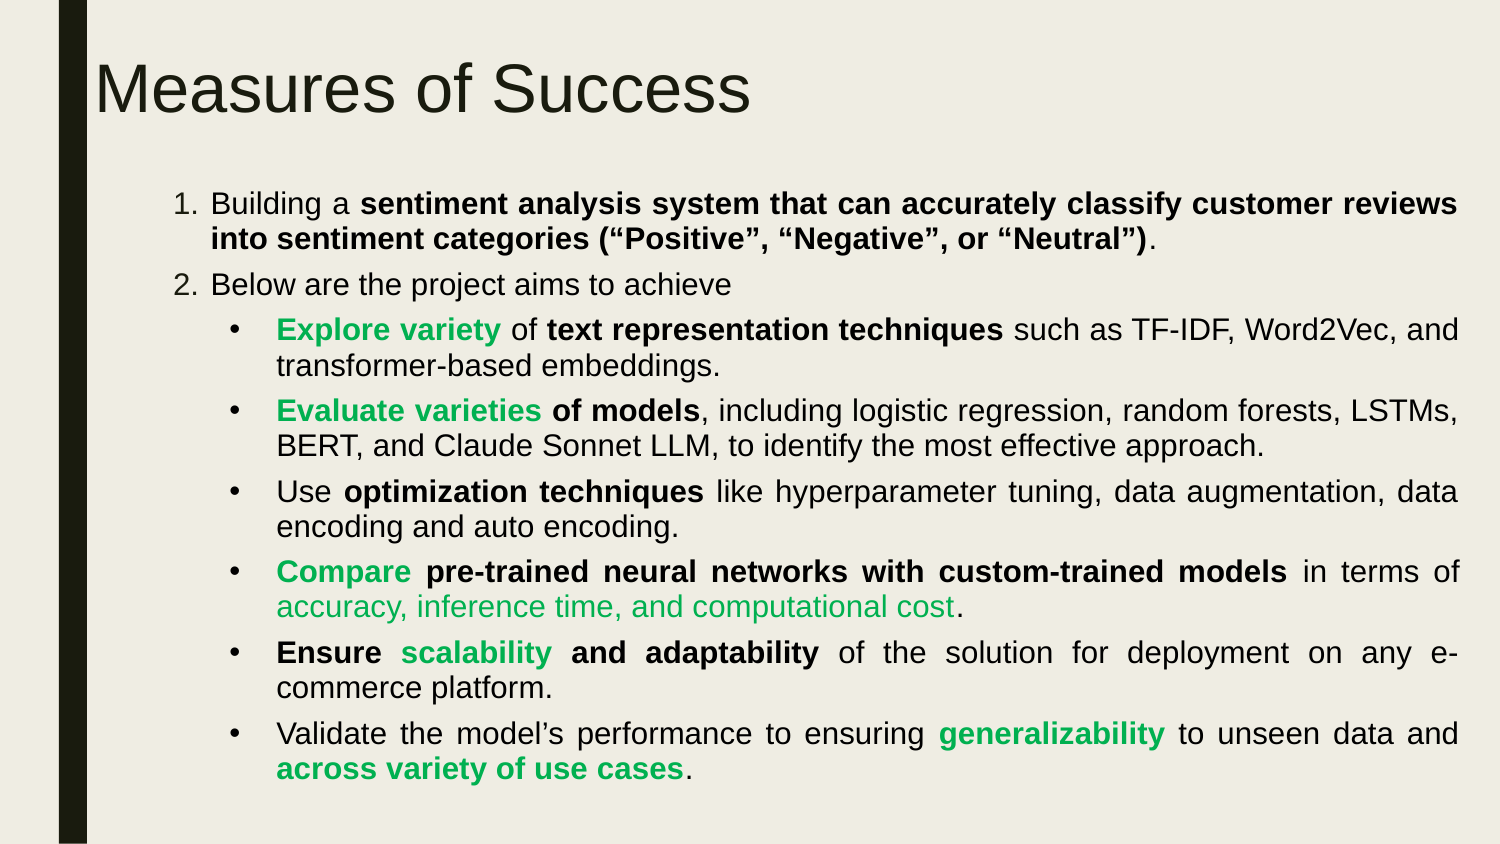

Measures of Success
Building a sentiment analysis system that can accurately classify customer reviews into sentiment categories (“Positive”, “Negative”, or “Neutral”).
Below are the project aims to achieve
Explore variety of text representation techniques such as TF-IDF, Word2Vec, and transformer-based embeddings.
Evaluate varieties of models, including logistic regression, random forests, LSTMs, BERT, and Claude Sonnet LLM, to identify the most effective approach.
Use optimization techniques like hyperparameter tuning, data augmentation, data encoding and auto encoding.
Compare pre-trained neural networks with custom-trained models in terms of accuracy, inference time, and computational cost.
Ensure scalability and adaptability of the solution for deployment on any e-commerce platform.
Validate the model’s performance to ensuring generalizability to unseen data and across variety of use cases.